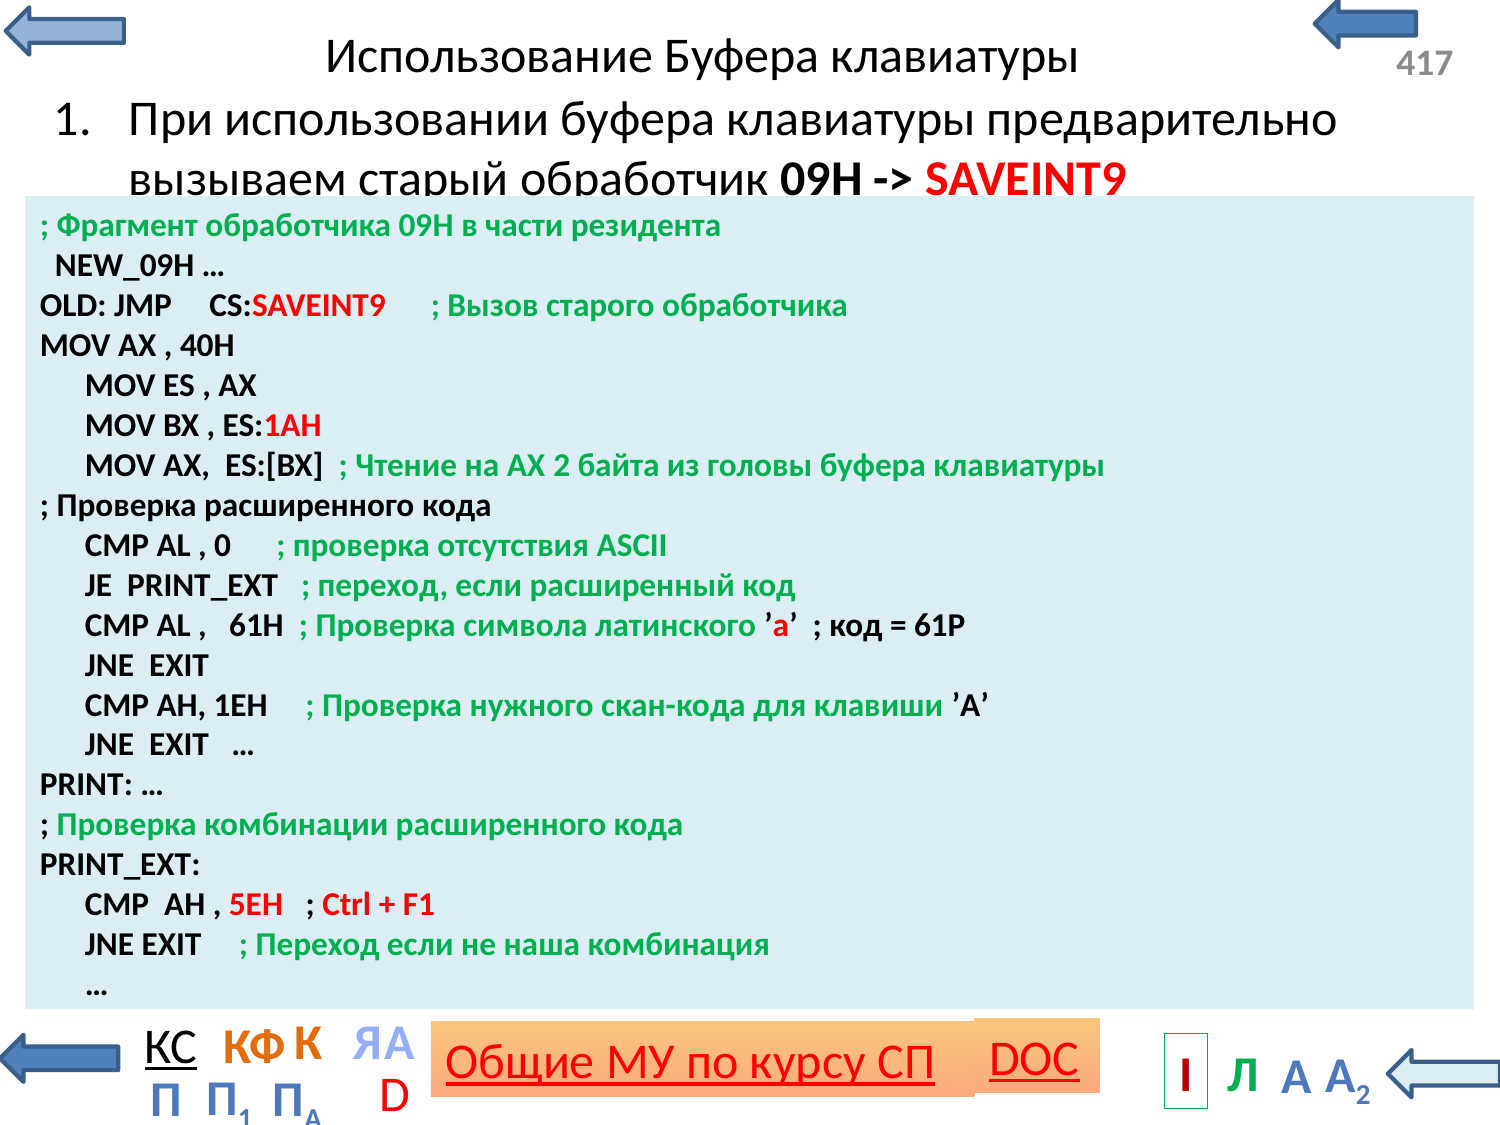

# Использование Буфера клавиатуры
При использовании буфера клавиатуры предварительно вызываем старый обработчик 09H -> SAVEINT9
; Фрагмент обработчика 09H в части резидента
  NEW_09H …
OLD: JMP     CS:SAVEINT9      ; Вызов старого обработчика
MOV AX , 40H
      MOV ES , AX
      MOV BX , ES:1AH
      MOV AX,  ES:[BX]  ; Чтение на АХ 2 байта из головы буфера клавиатуры
; Проверка расширенного кода
      CMP AL , 0      ; проверка отсутствия ASCII
      JE  PRINT_EXT   ; переход, если расширенный код
      CMP AL ,   61H  ; Проверка символа латинского ’a’  ; код = 61Р
      JNE  EXIT
      CMP AH, 1EH     ; Проверка нужного скан-кода для клавиши ’A’
      JNE  EXIT   …
PRINT: …
; Проверка комбинации расширенного кода
PRINT_EXT:
      CMP  AH , 5ЕH   ; Ctrl + F1
      JNE EXIT     ; Переход если не наша комбинация
      …